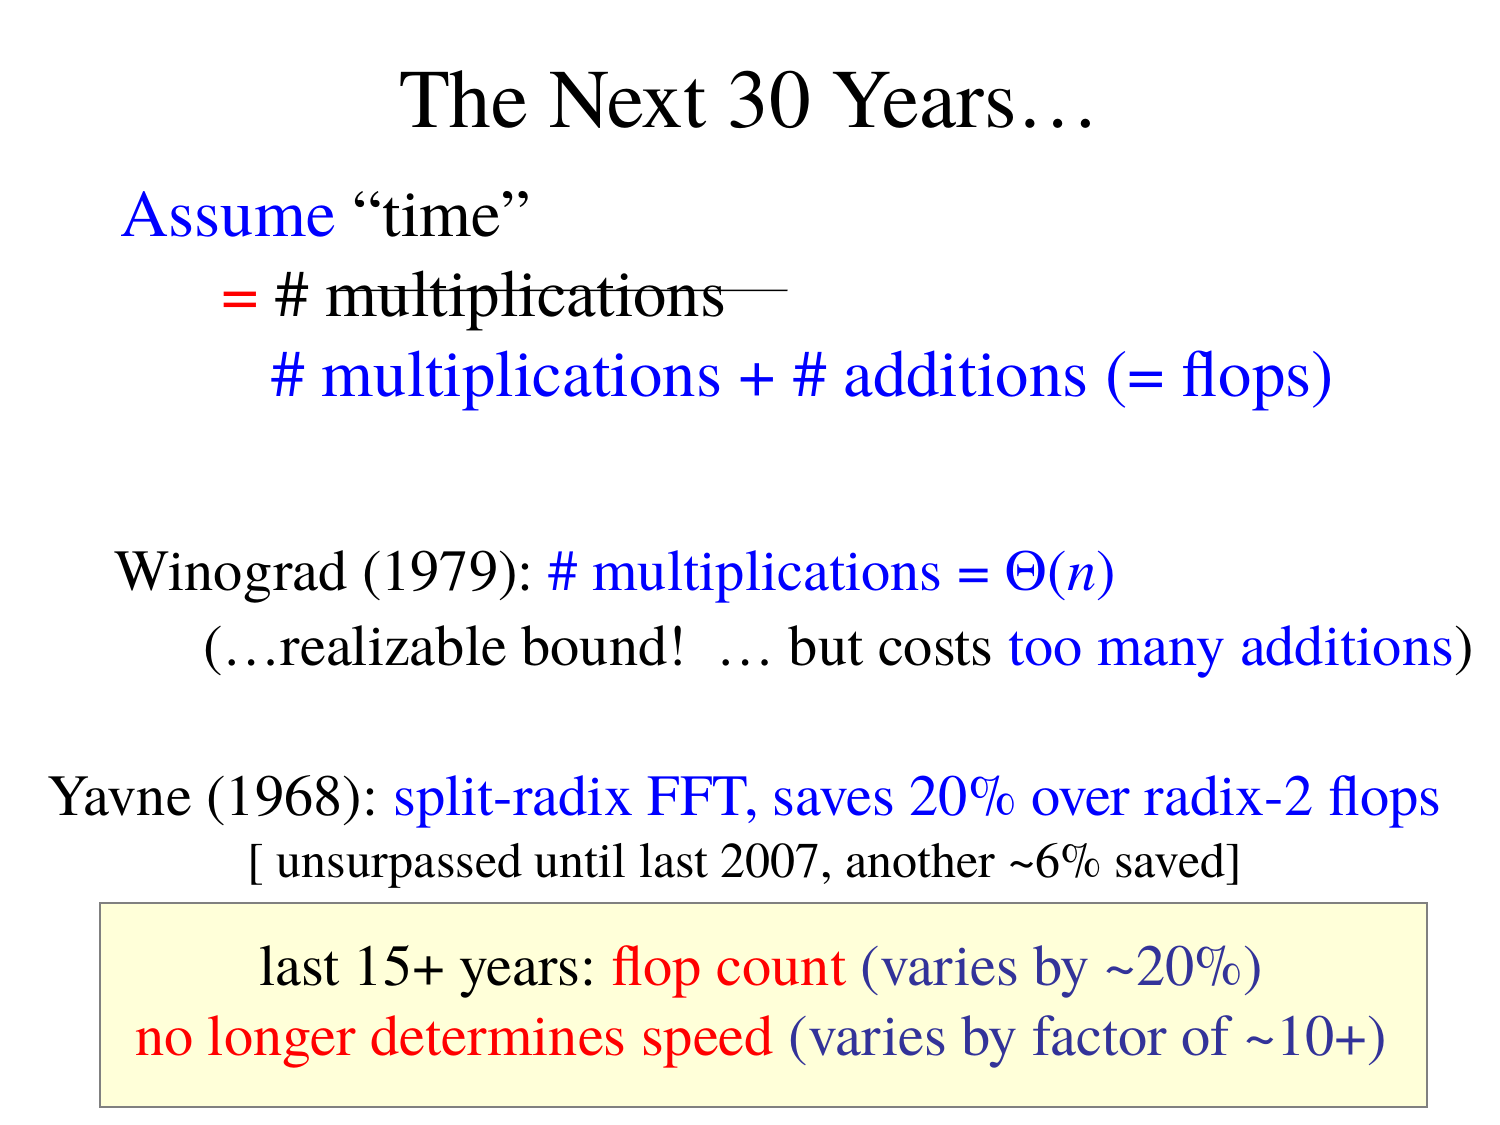

# The Next 30 Years…
Assume “time”
      = # multiplications
         # multiplications + # additions (= flops)

Winograd (1979): # multiplications = Θ(n)
(…realizable bound!  … but costs too many additions)
Yavne (1968): split-radix FFT, saves 20% over radix-2 flops
[ unsurpassed until last 2007, another ~6% saved]

last 15+ years: flop count (varies by ~20%)
no longer determines speed (varies by factor of ~10+)